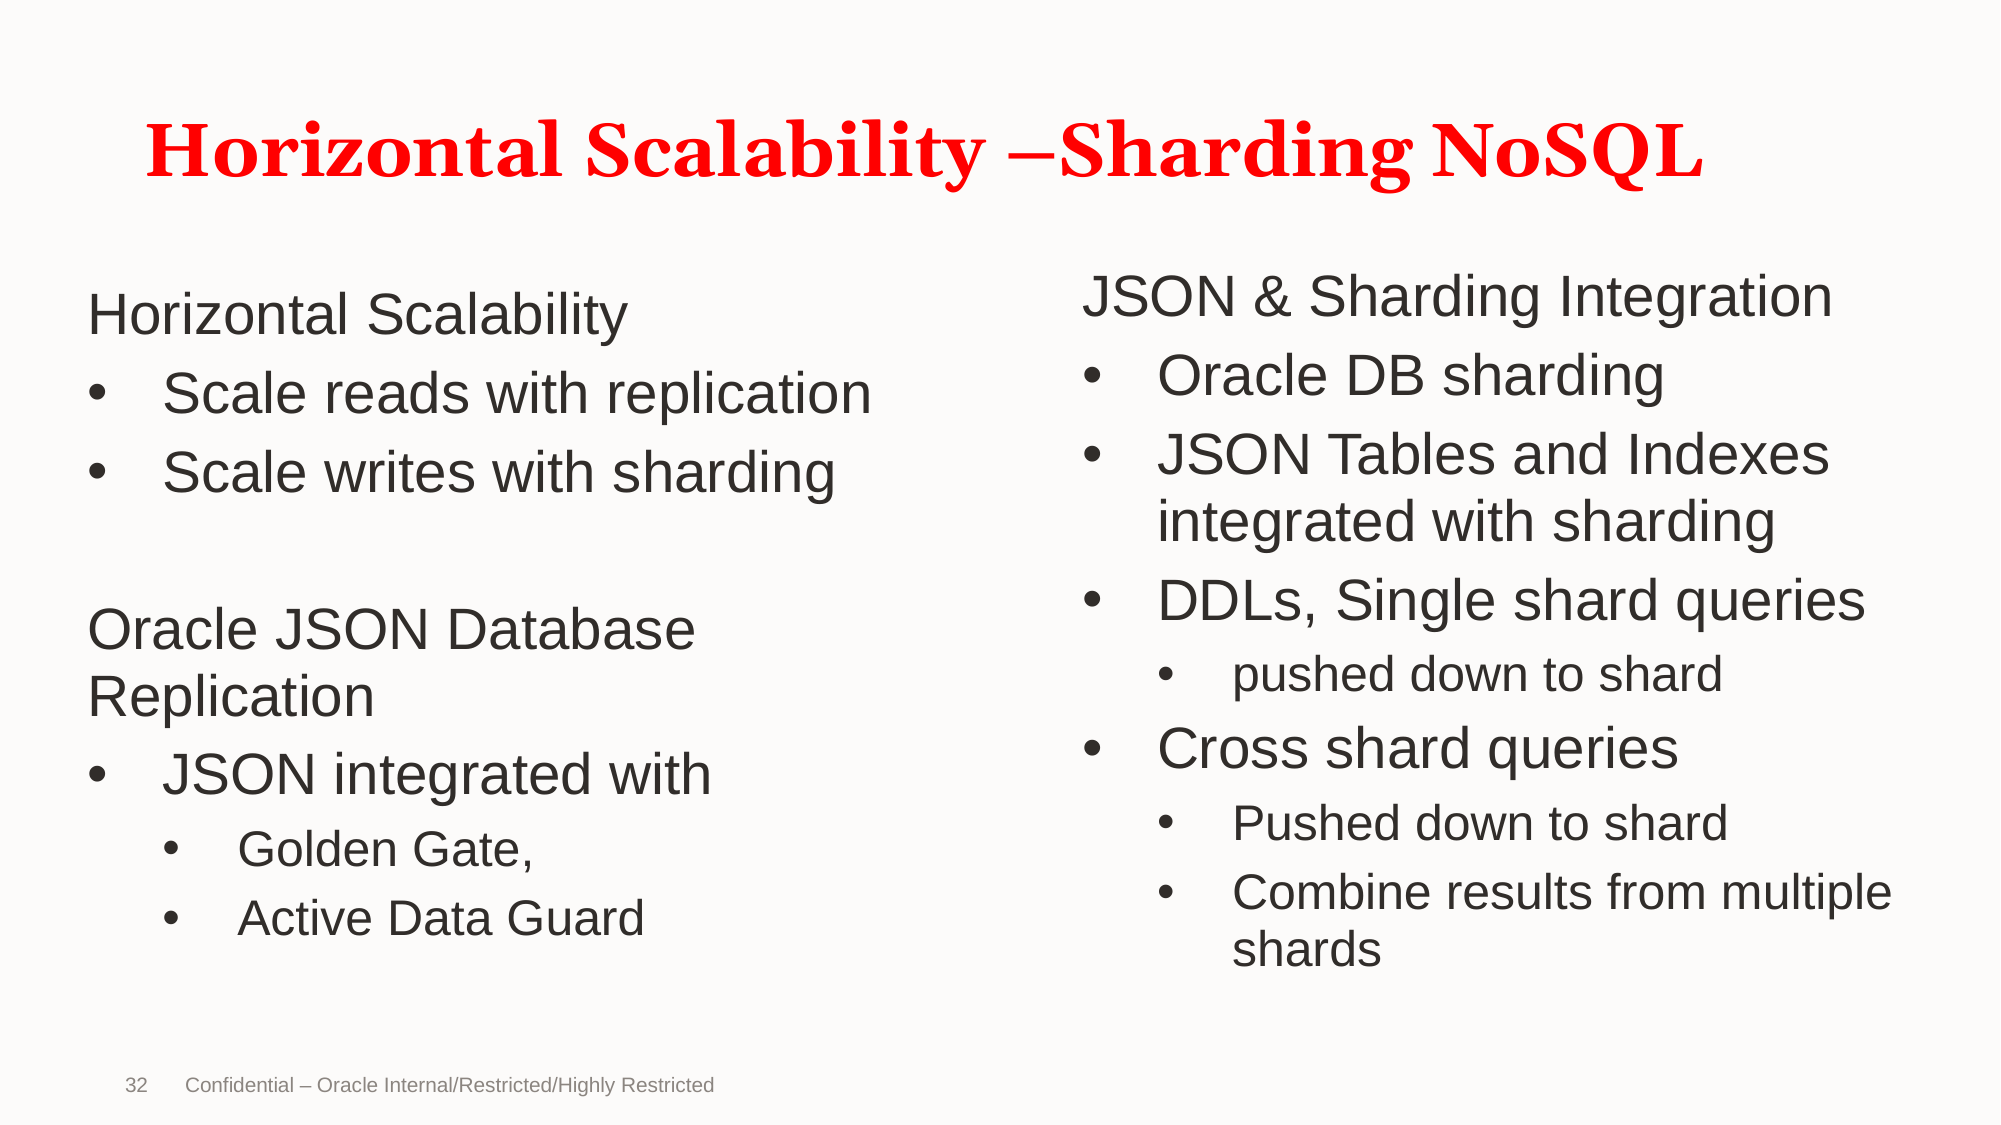

# Horizontal Scalability –Sharding NoSQL
JSON & Sharding Integration
Oracle DB sharding
JSON Tables and Indexes integrated with sharding
DDLs, Single shard queries
pushed down to shard
Cross shard queries
Pushed down to shard
Combine results from multiple shards

Horizontal Scalability
Scale reads with replication
Scale writes with sharding

Oracle JSON Database Replication
JSON integrated with
Golden Gate,
Active Data Guard

32
Confidential – Oracle Internal/Restricted/Highly Restricted